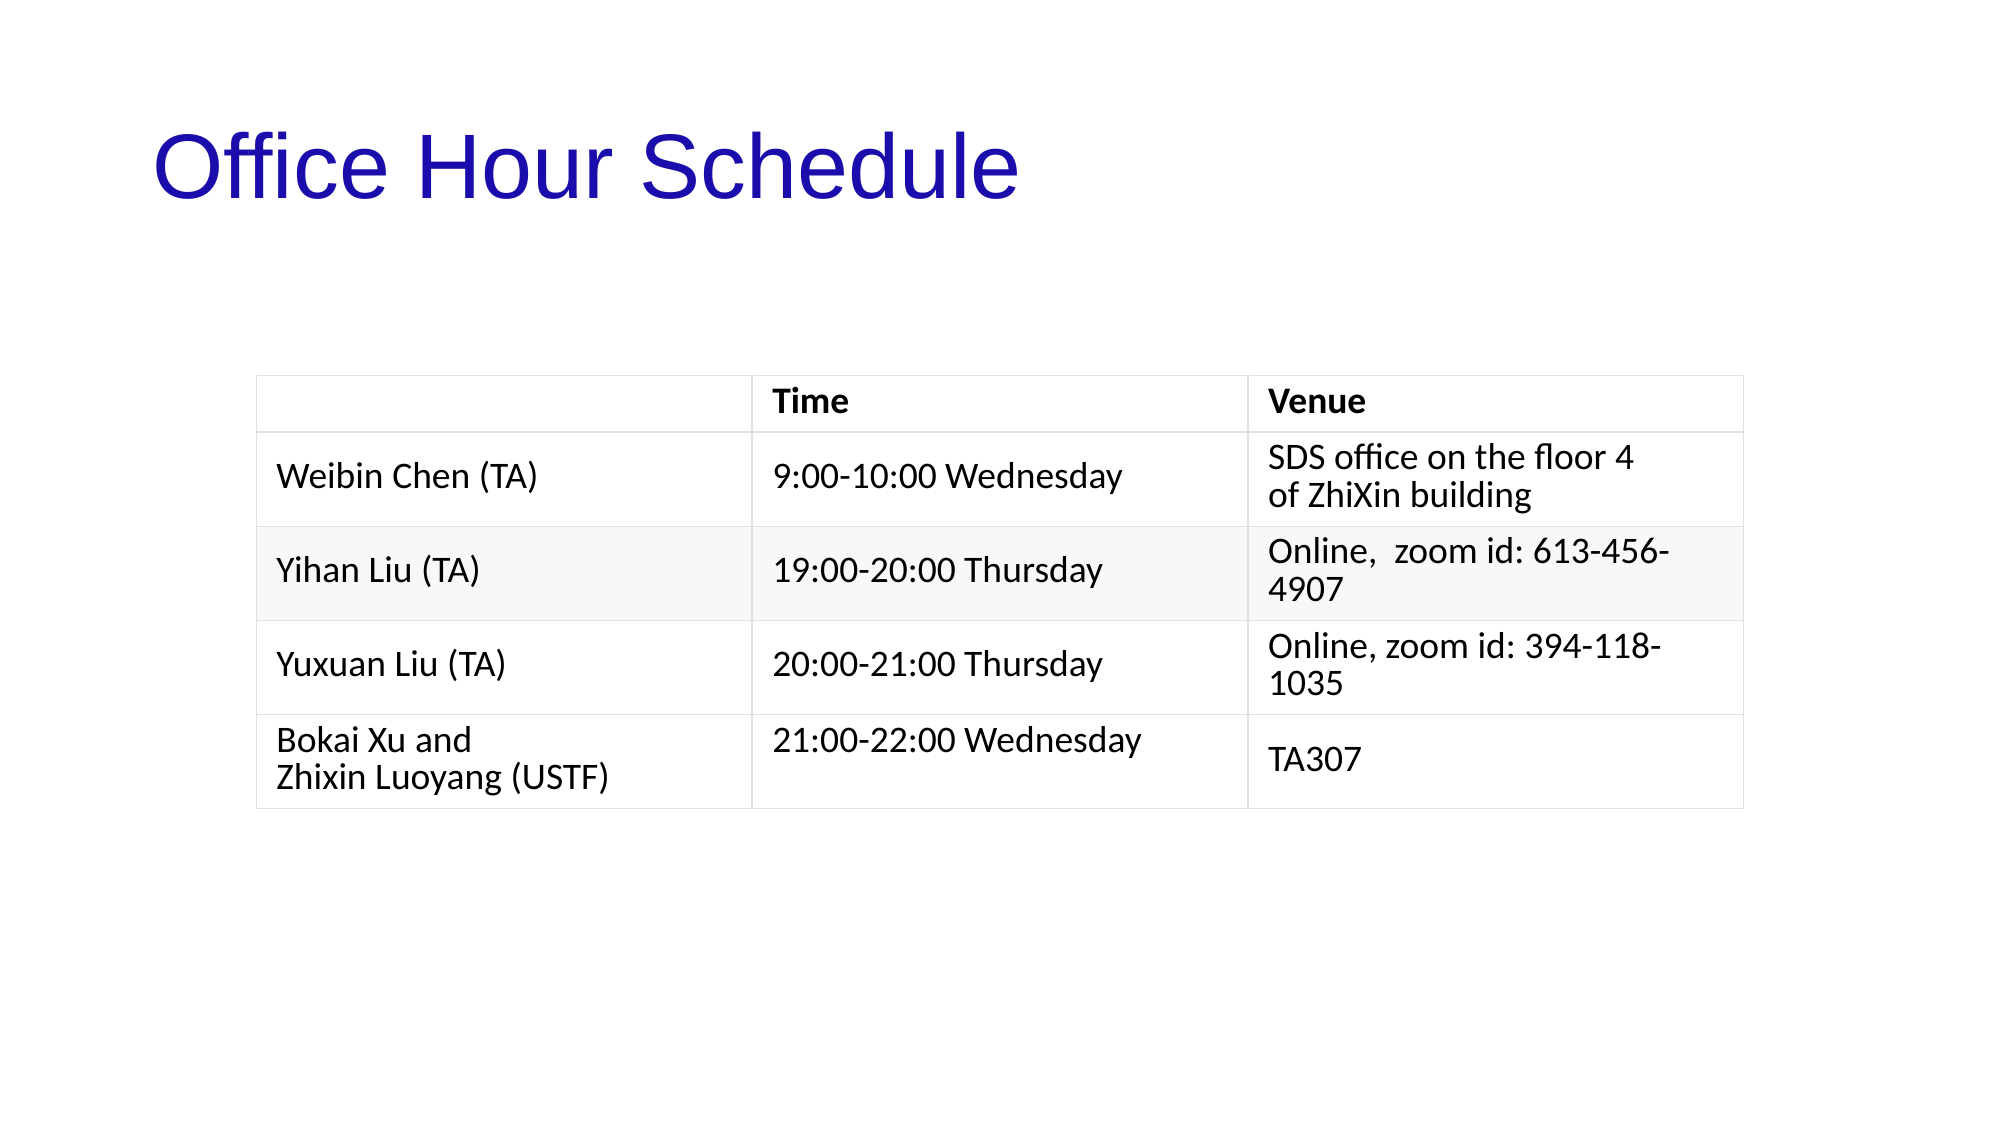

# Office Hour Schedule
|  | Time | Venue |
| --- | --- | --- |
| Weibin Chen (TA) | 9:00-10:00 Wednesday | SDS office on the floor 4 of ZhiXin building |
| Yihan Liu (TA) | 19:00-20:00 Thursday | Online,  zoom id: 613-456-4907 |
| Yuxuan Liu (TA) | 20:00-21:00 Thursday | Online, zoom id: 394-118-1035 |
| Bokai Xu and Zhixin Luoyang (USTF) | 21:00-22:00 Wednesday | TA307 |